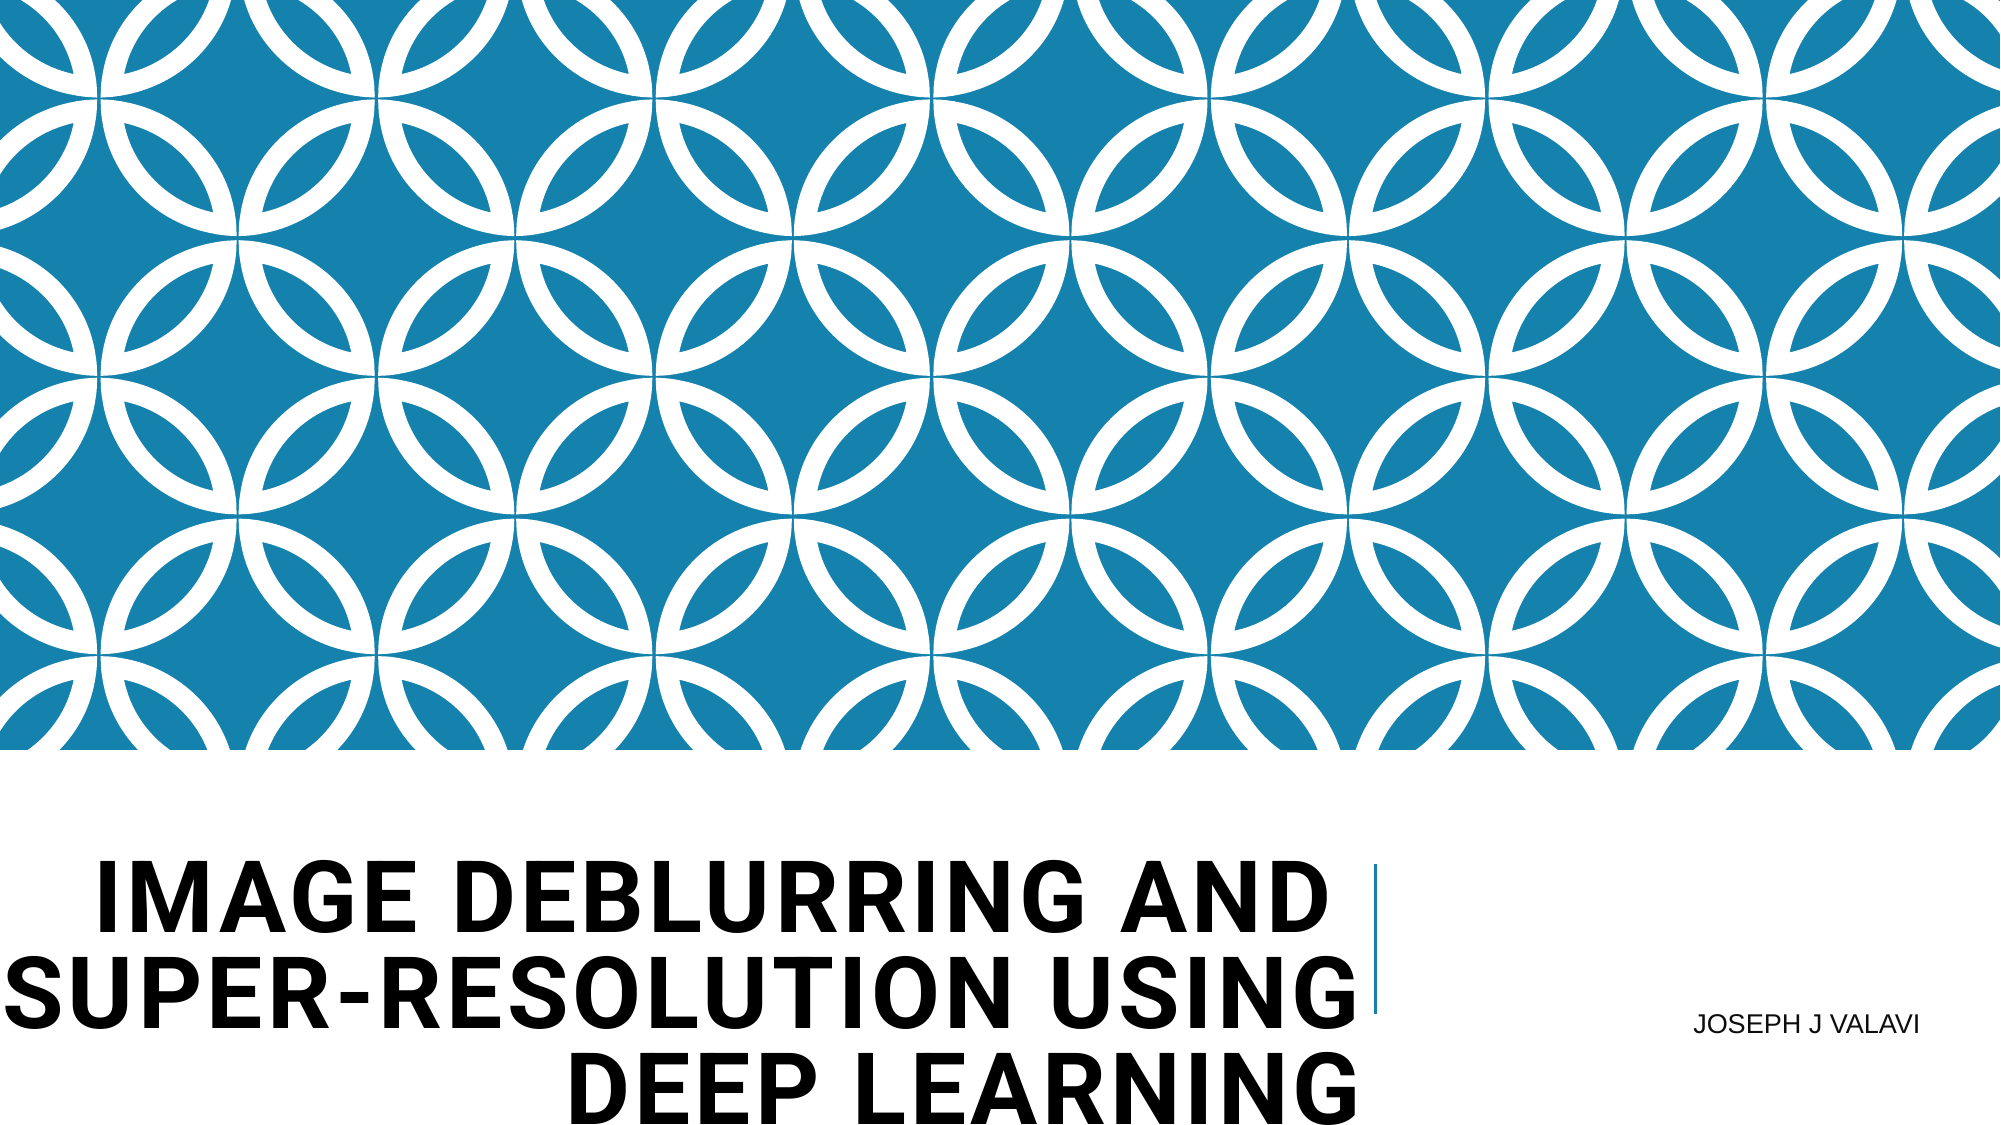

# Image Deblurring and  Super-Resolution using Deep Learning
JOSEPH J VALAVI